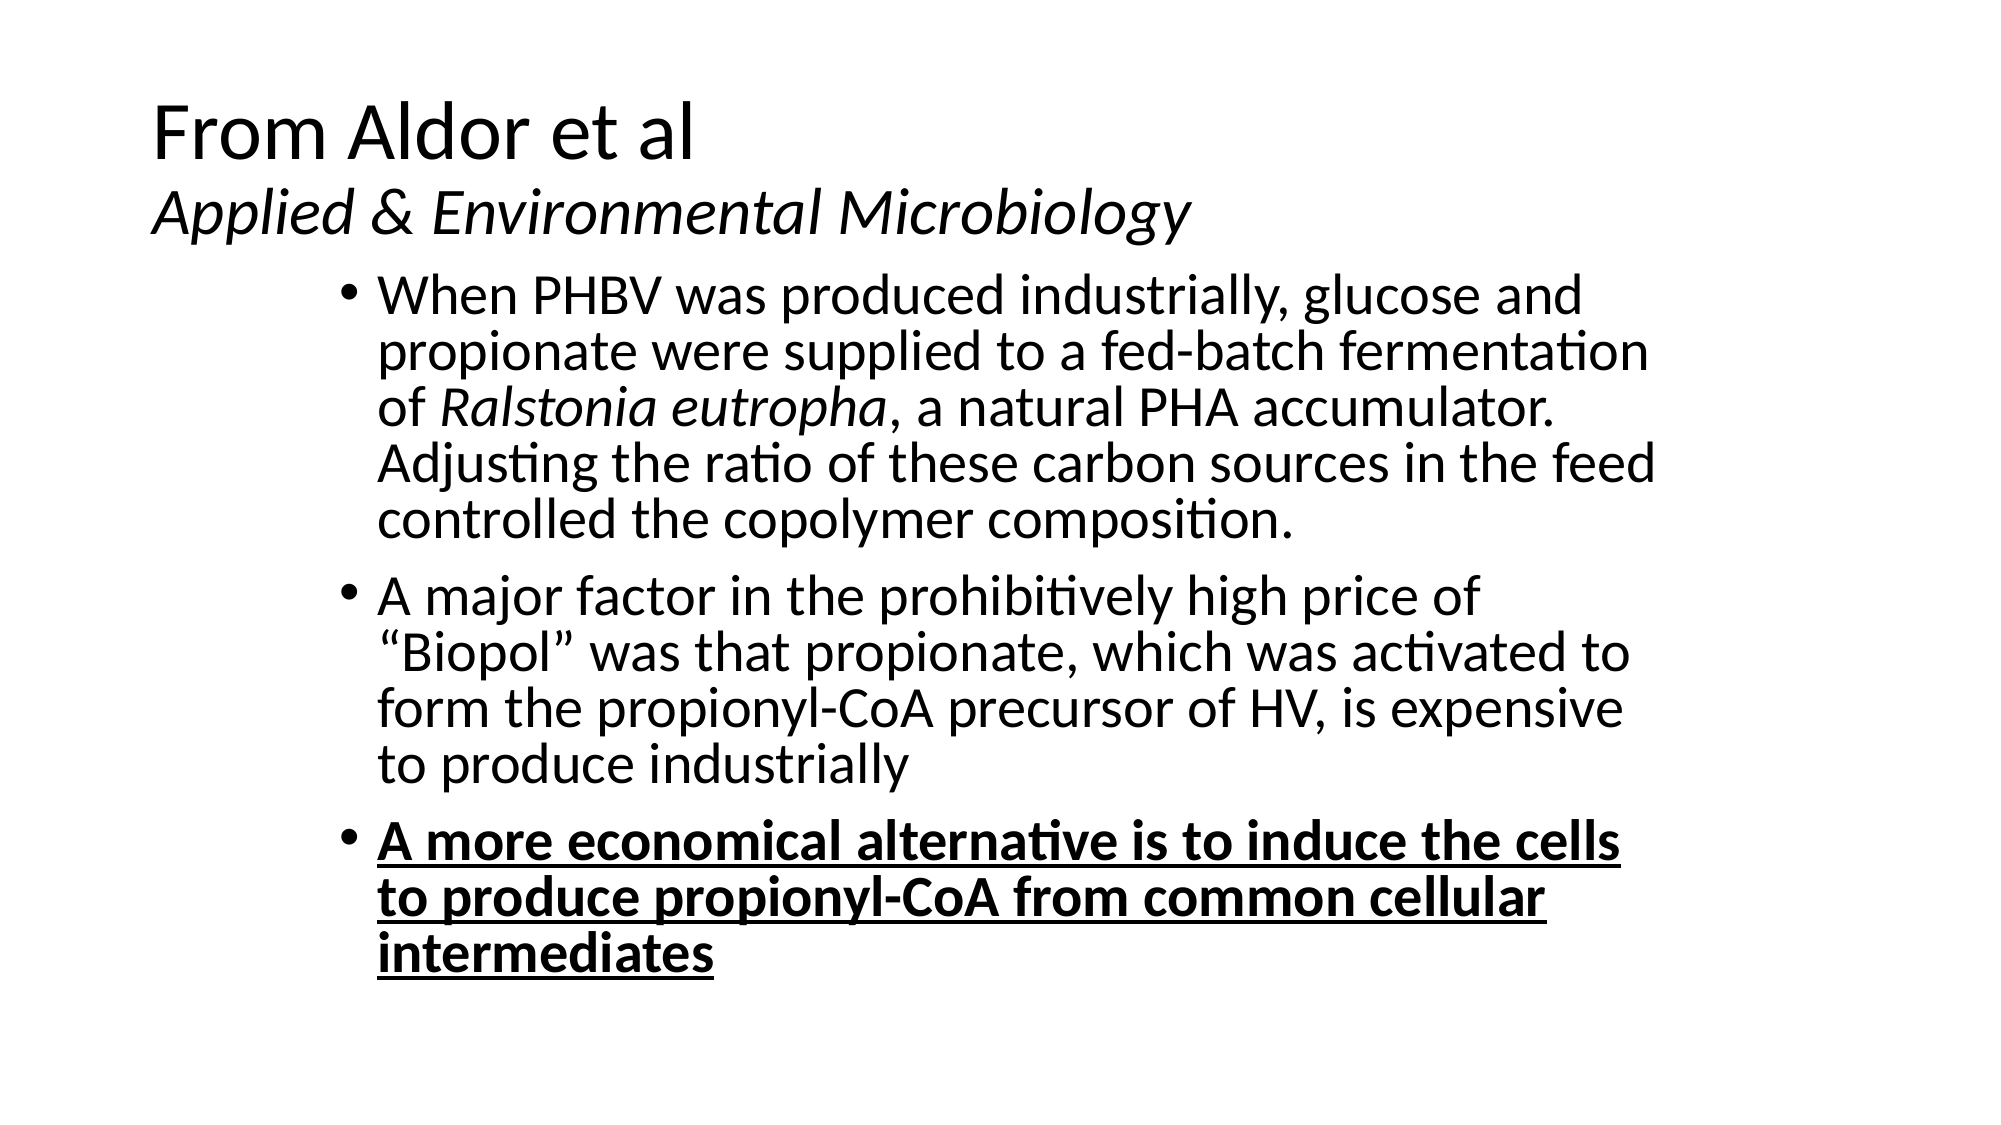

# From Aldor et al Applied & Environmental Microbiology
When PHBV was produced industrially, glucose and propionate were supplied to a fed-batch fermentation of Ralstonia eutropha, a natural PHA accumulator. Adjusting the ratio of these carbon sources in the feed controlled the copolymer composition.
A major factor in the prohibitively high price of “Biopol” was that propionate, which was activated to form the propionyl-CoA precursor of HV, is expensive to produce industrially
A more economical alternative is to induce the cells to produce propionyl-CoA from common cellular intermediates